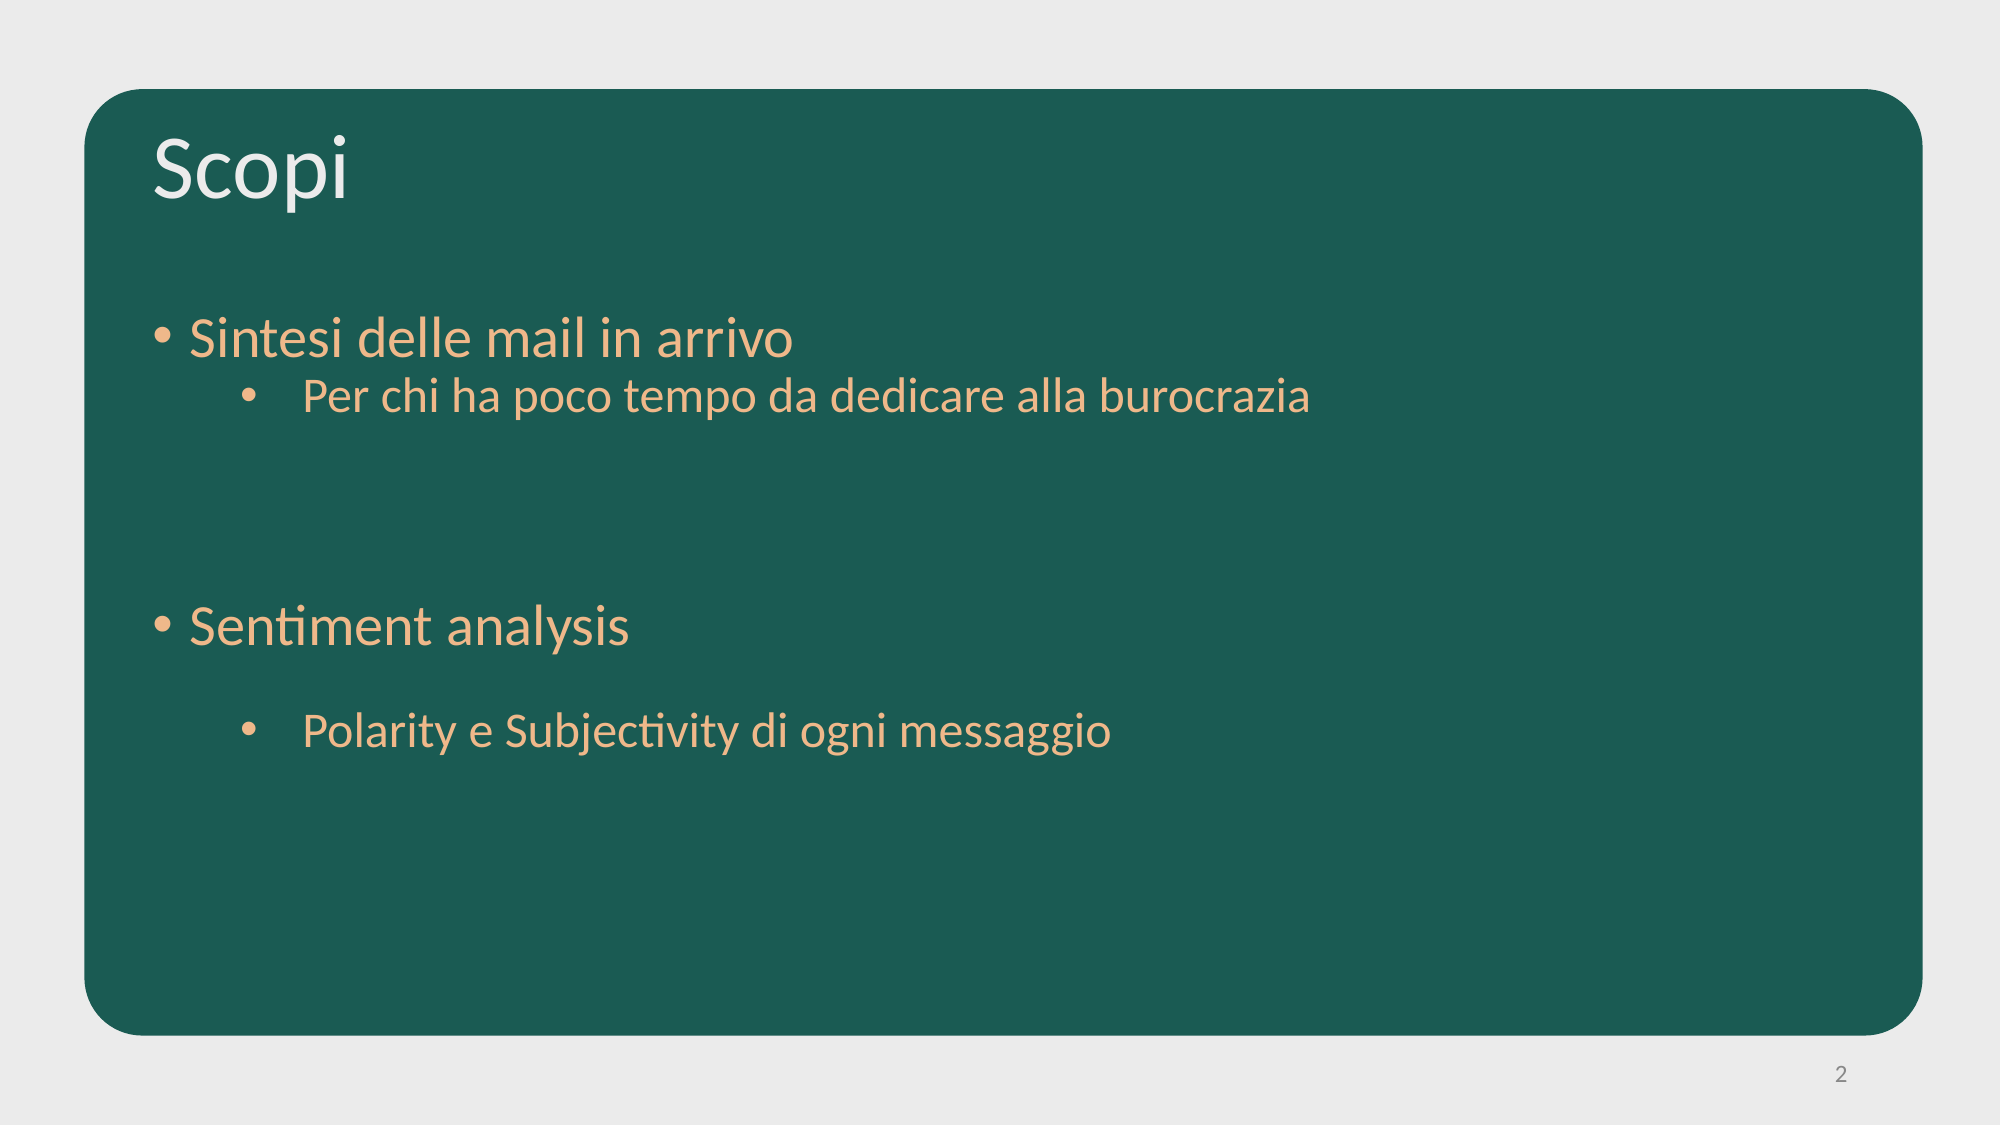

# Scopi
Sintesi delle mail in arrivo
Per chi ha poco tempo da dedicare alla burocrazia

Sentiment analysis
Polarity e Subjectivity di ogni messaggio
2